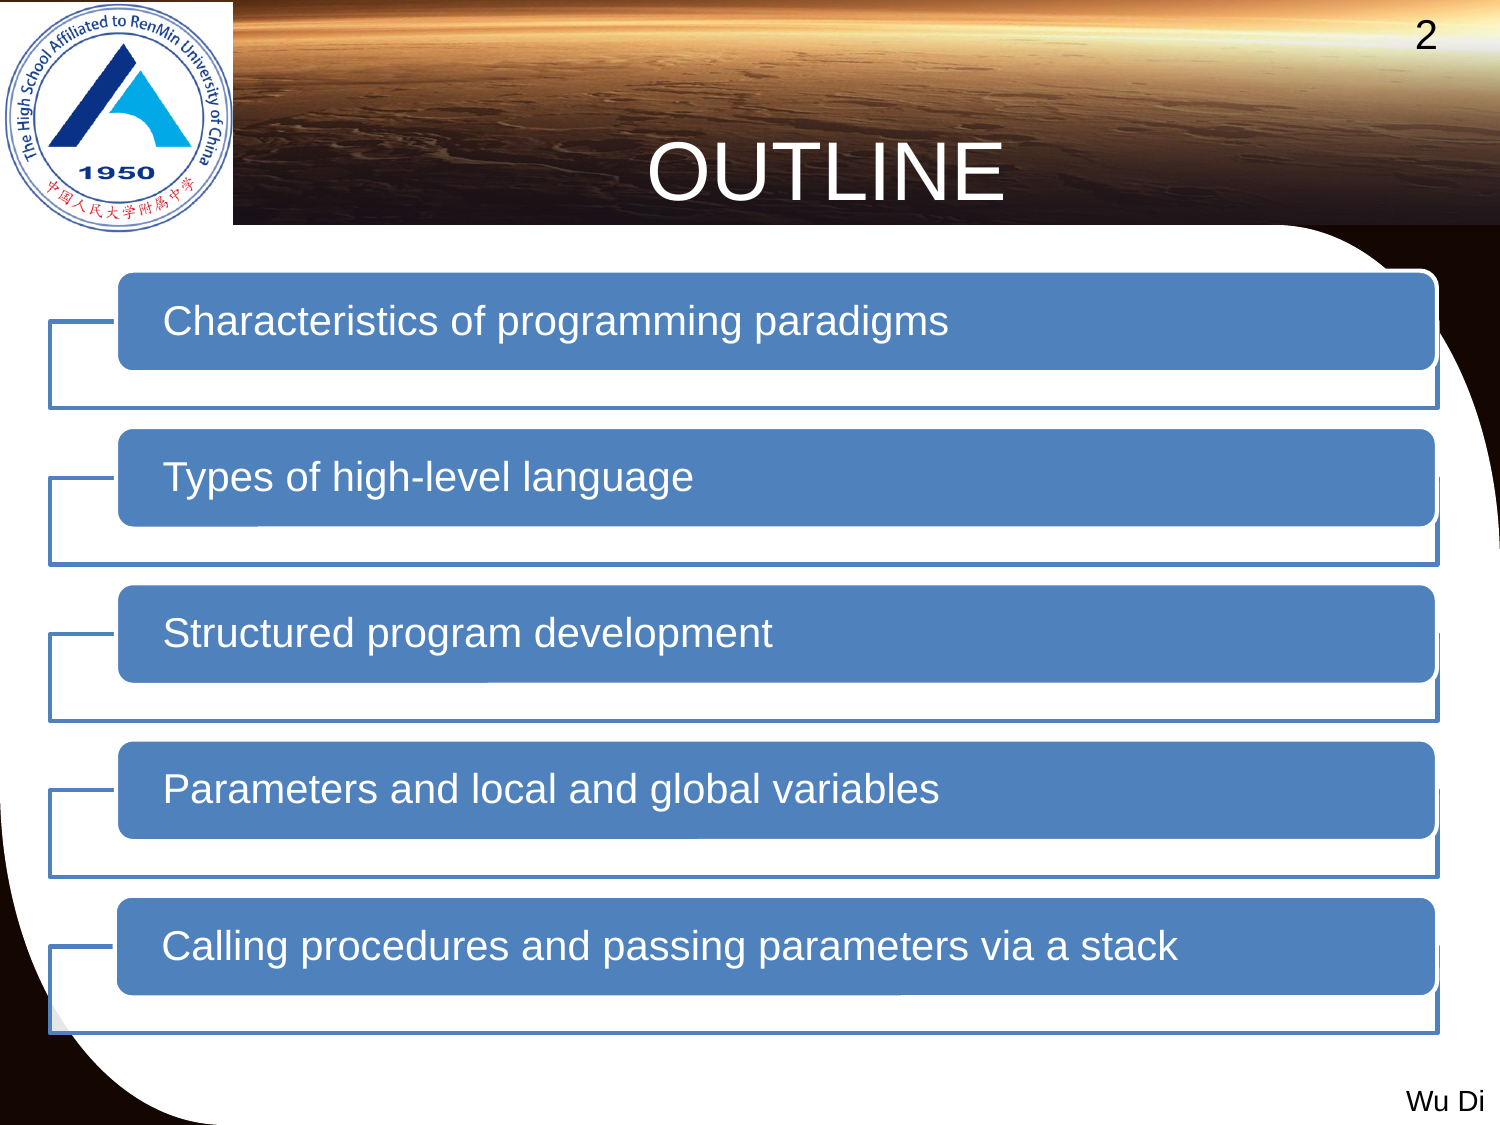

# OUTLINE
Characteristics of programming paradigms
Types of high-level language
Structured program development
Parameters and local and global variables
Calling procedures and passing parameters via a stack